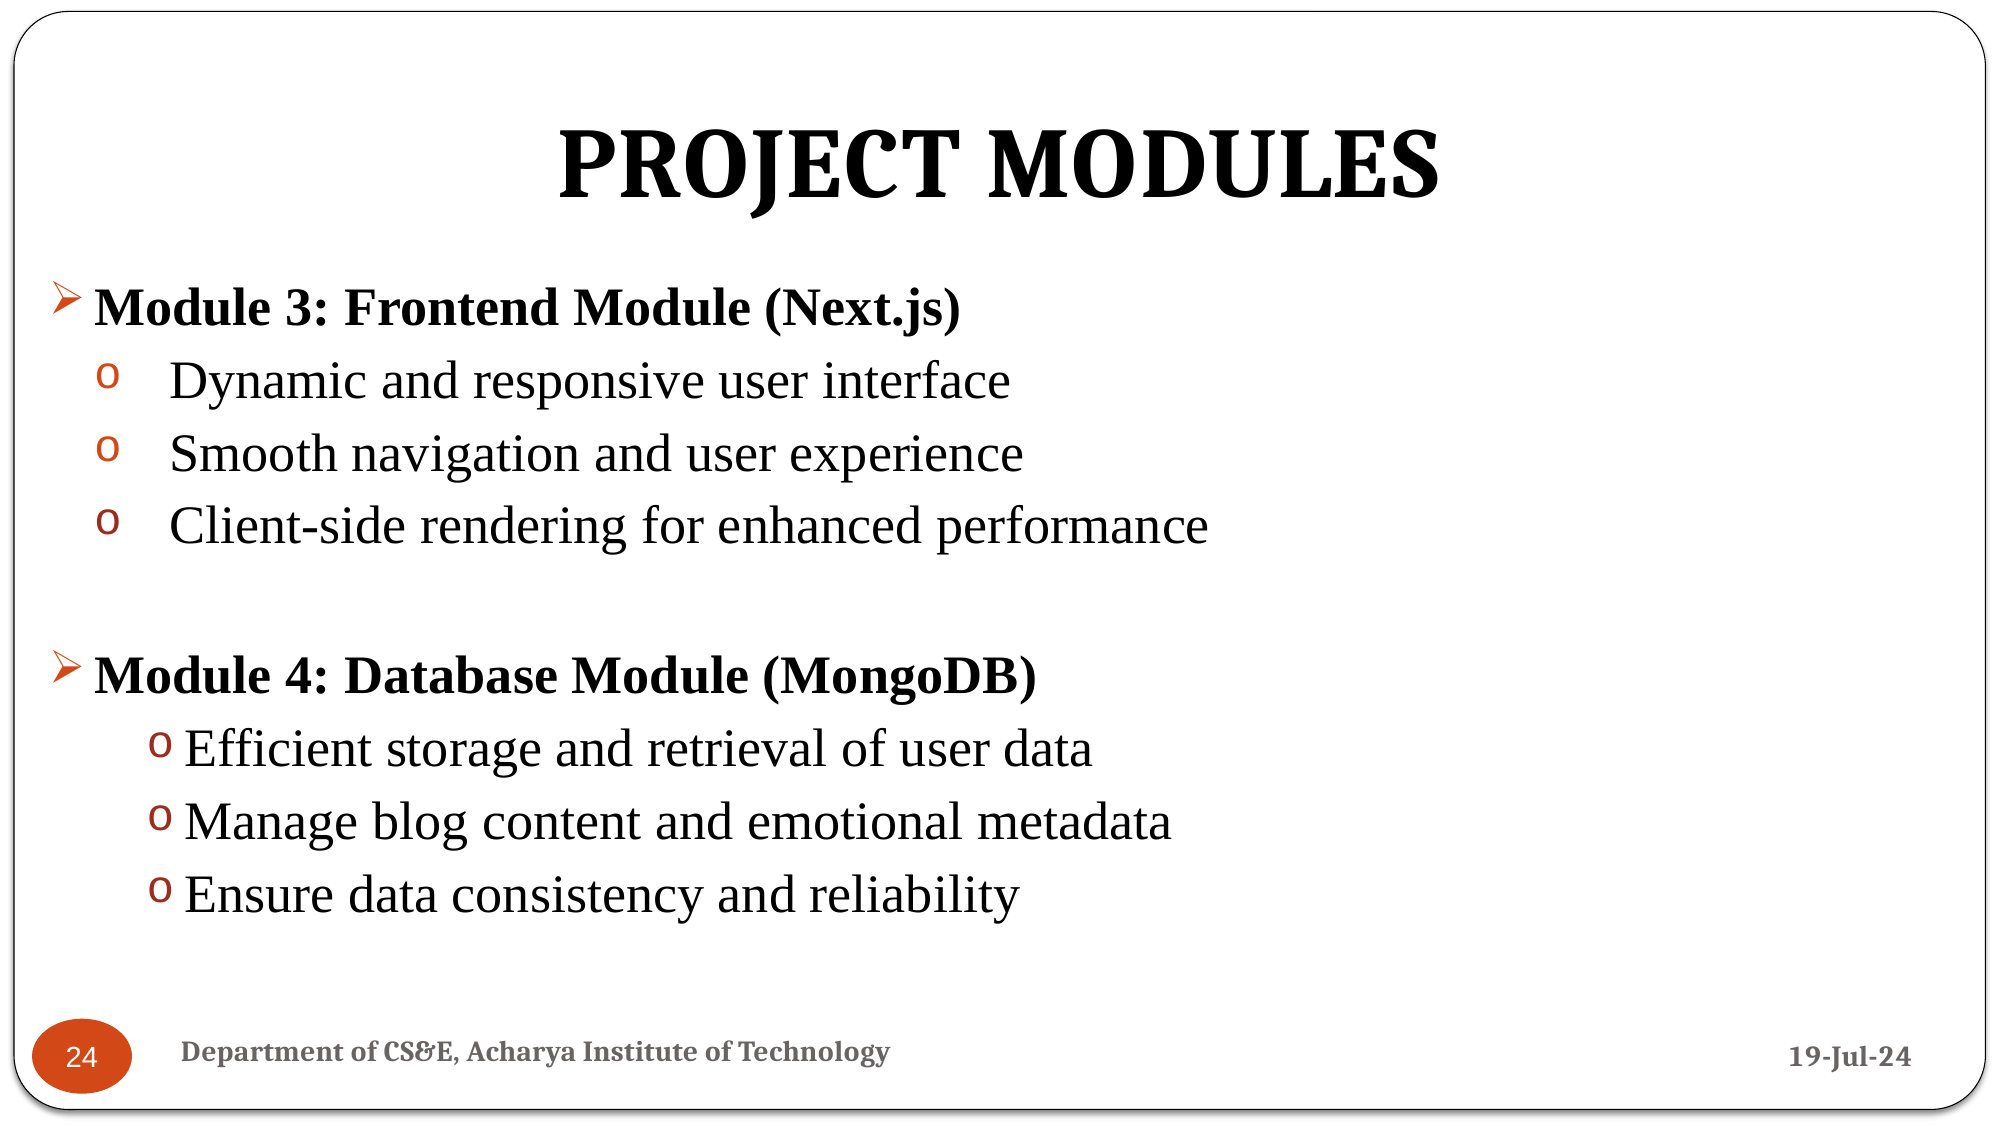

# PROJECT MODULES
Module 3: Frontend Module (Next.js)
Dynamic and responsive user interface
Smooth navigation and user experience
Client-side rendering for enhanced performance

Module 4: Database Module (MongoDB)
Efficient storage and retrieval of user data
Manage blog content and emotional metadata
Ensure data consistency and reliability

Department of CS&E, Acharya Institute of Technology
19-Jul-24
24